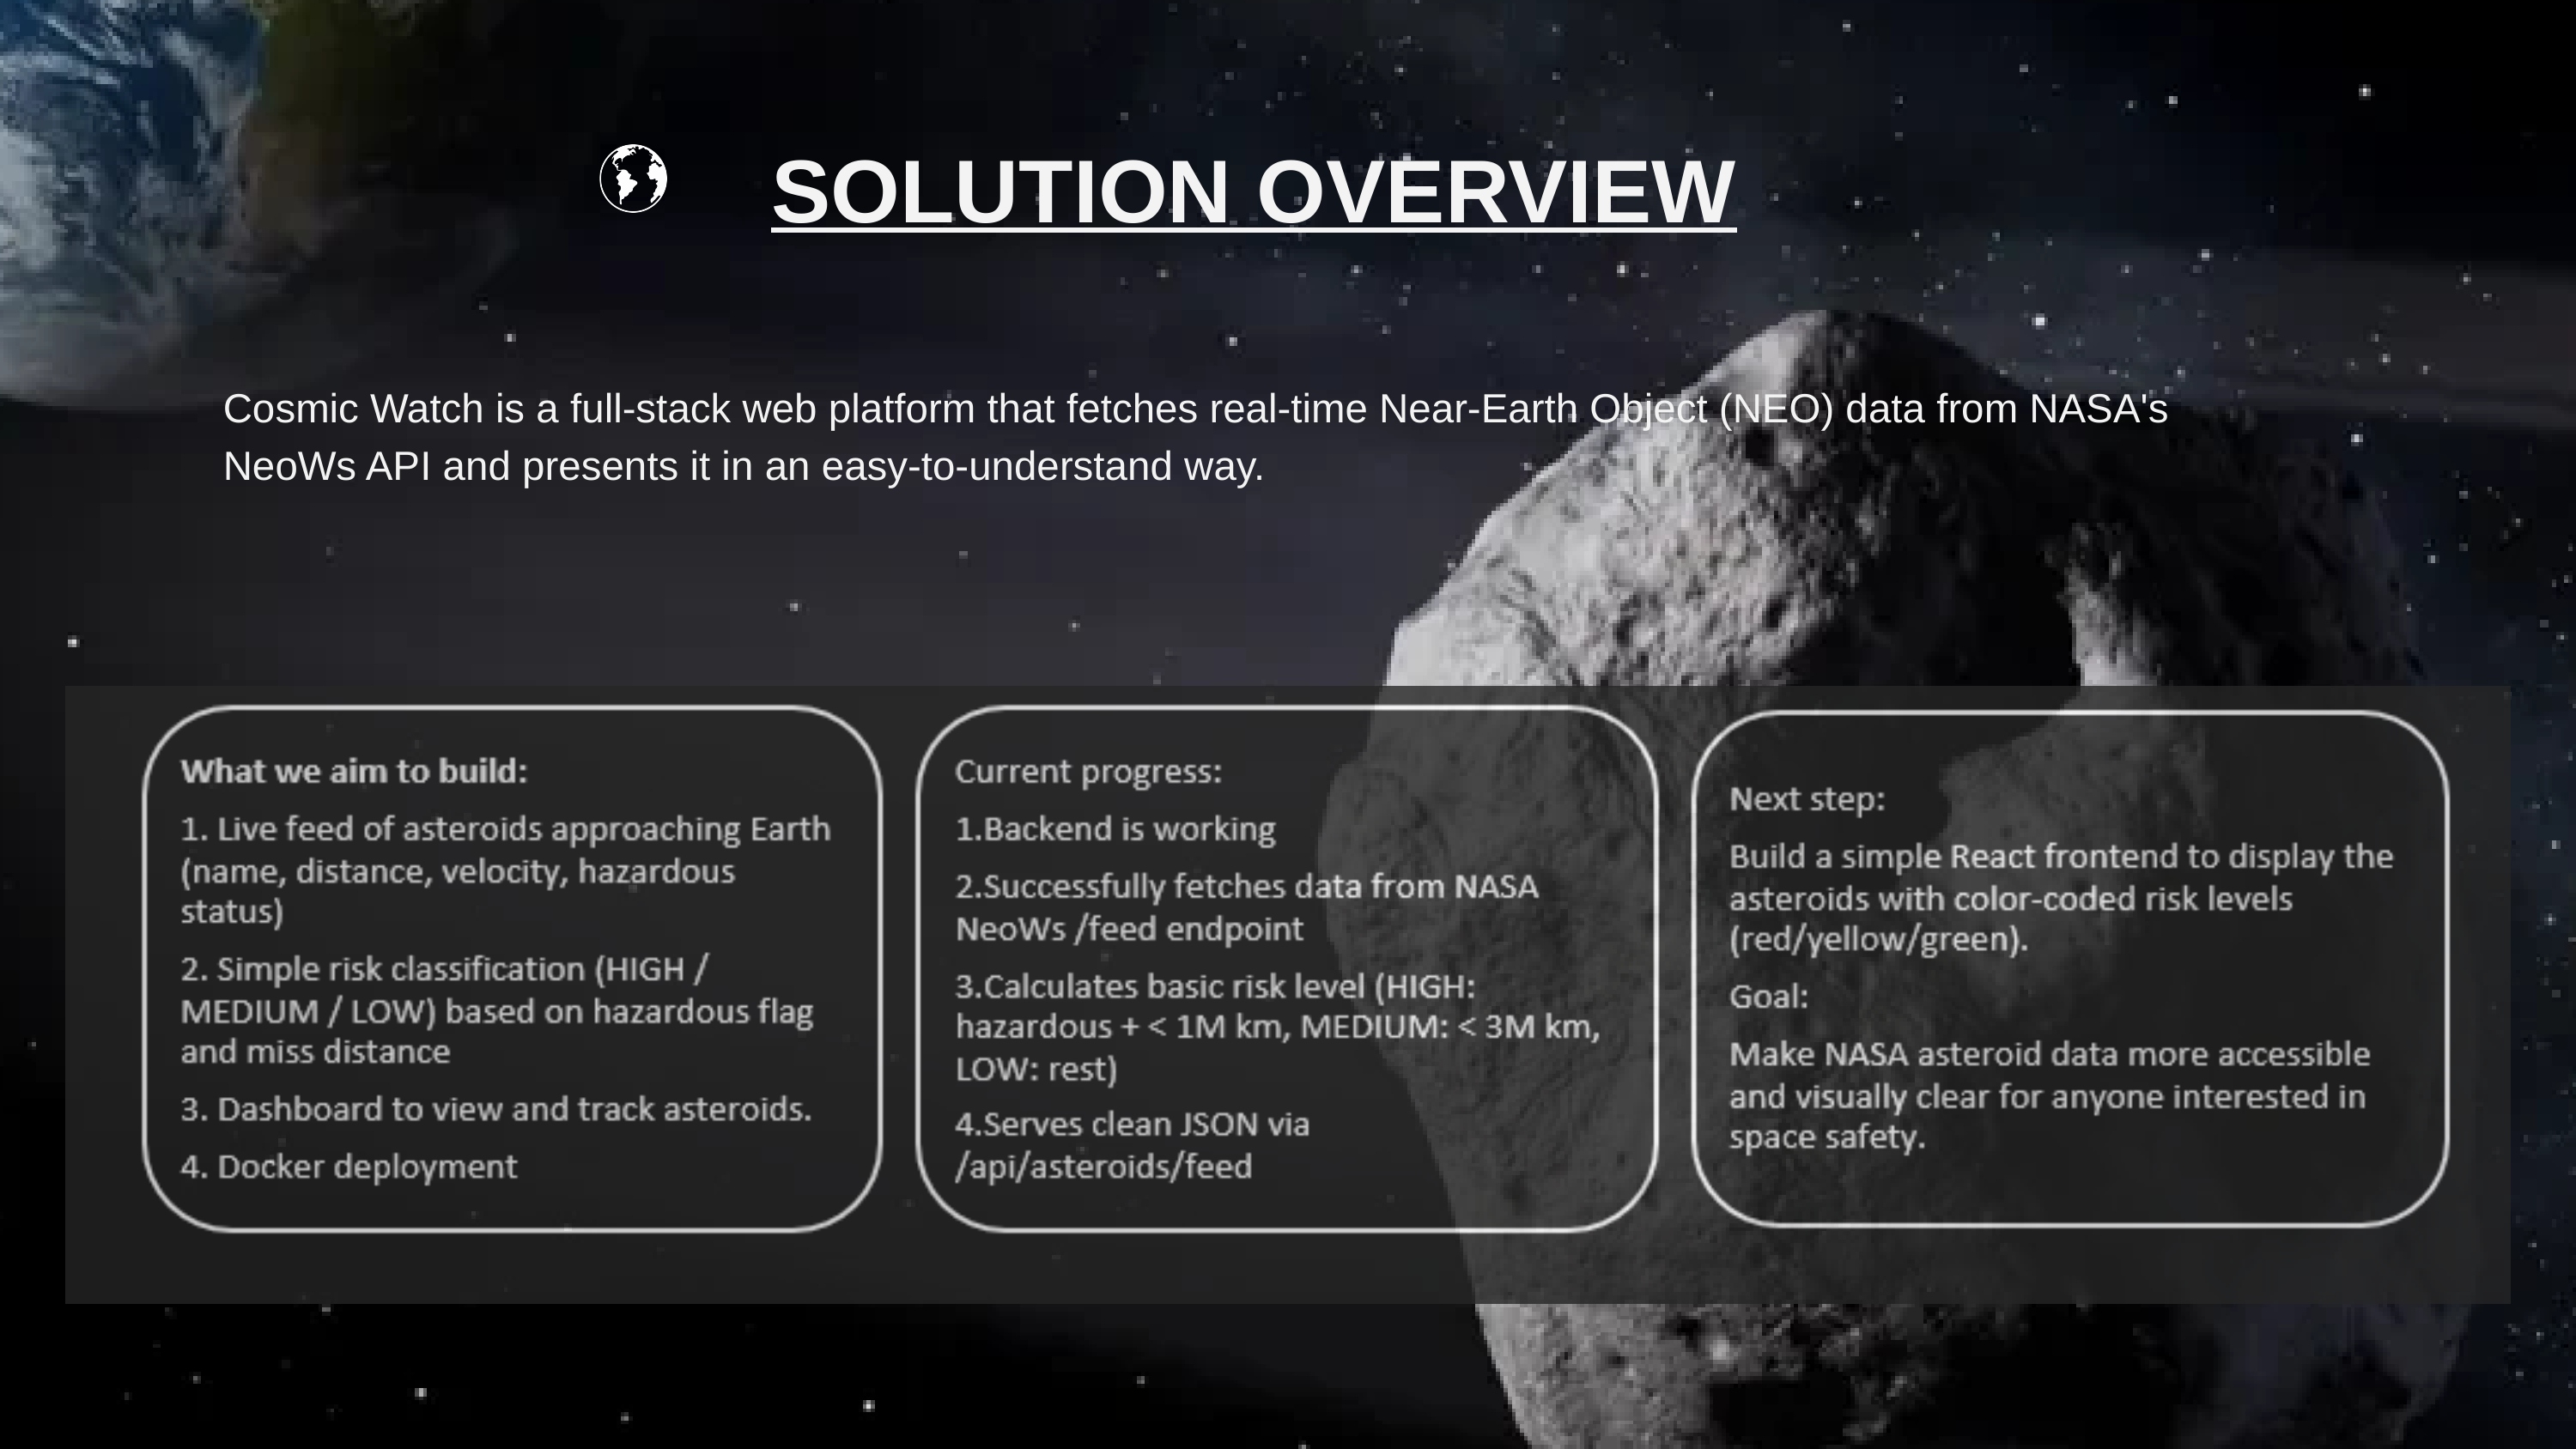

SOLUTION OVERVIEW

Cosmic Watch is a full-stack web platform that fetches real-time Near-Earth Object (NEO) data from NASA's NeoWs API and presents it in an easy-to-understand way.